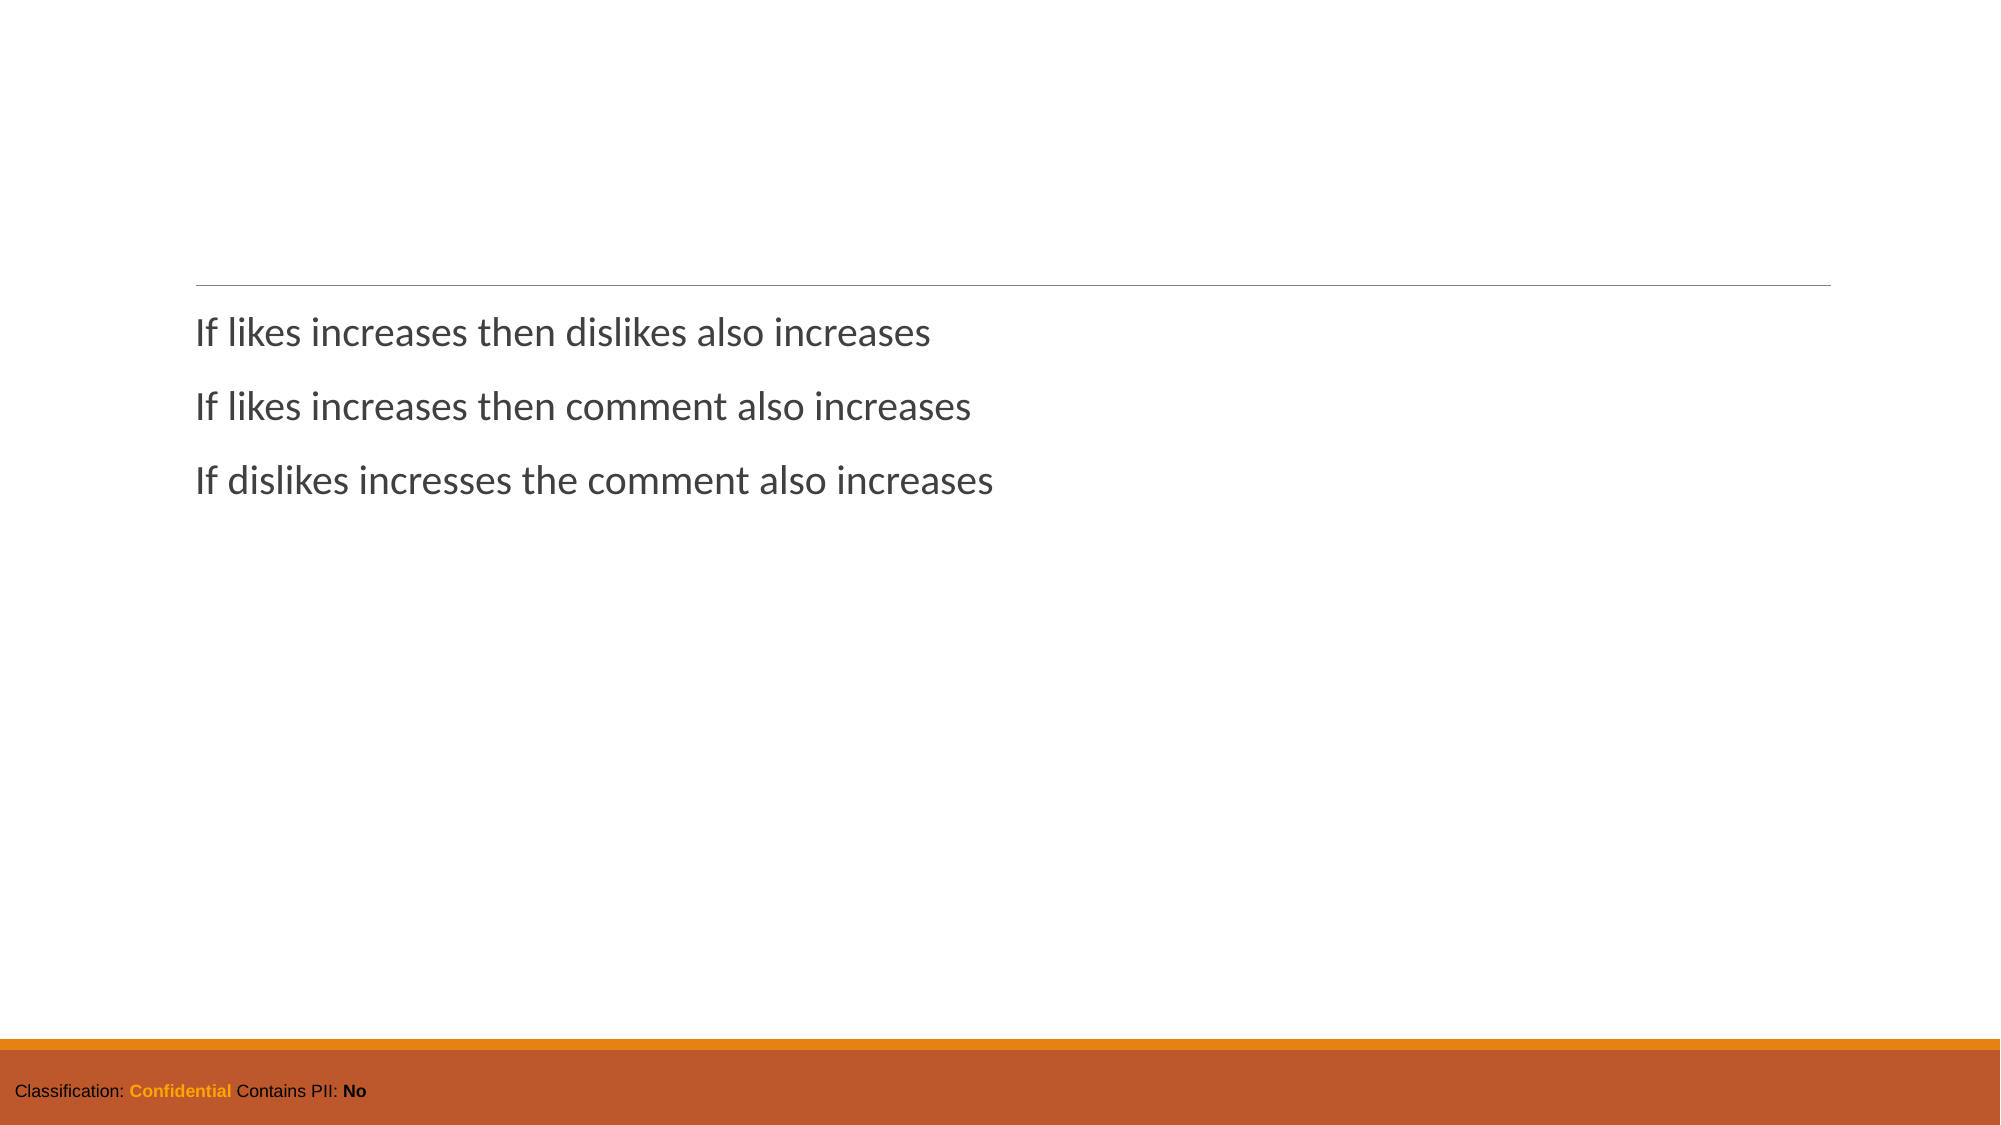

#
If likes increases then dislikes also increases
If likes increases then comment also increases
If dislikes incresses the comment also increases